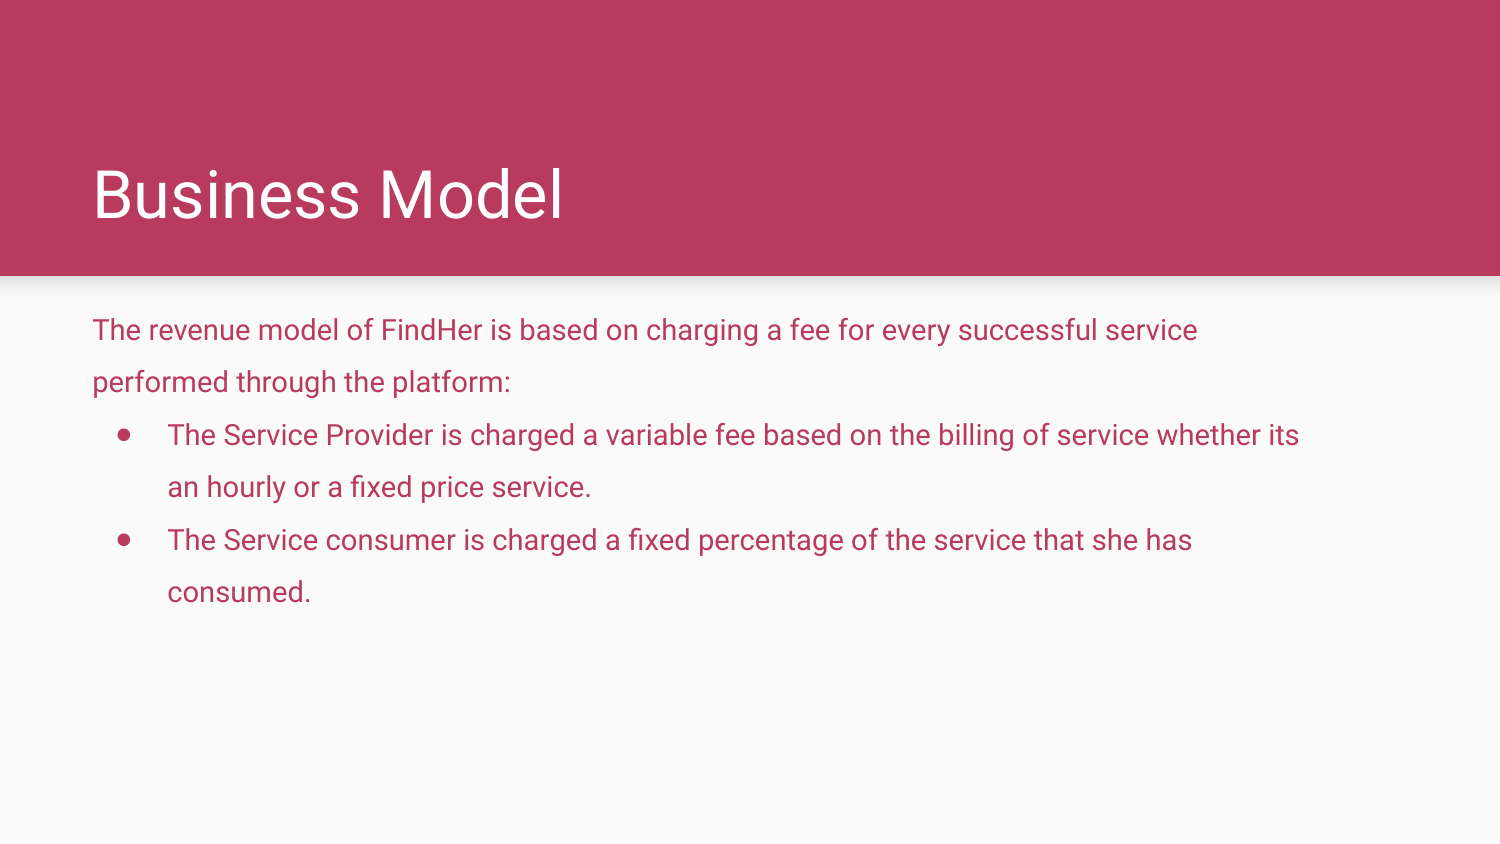

# Business Model
The revenue model of FindHer is based on charging a fee for every successful service performed through the platform:
The Service Provider is charged a variable fee based on the billing of service whether its an hourly or a fixed price service.
The Service consumer is charged a fixed percentage of the service that she has consumed.